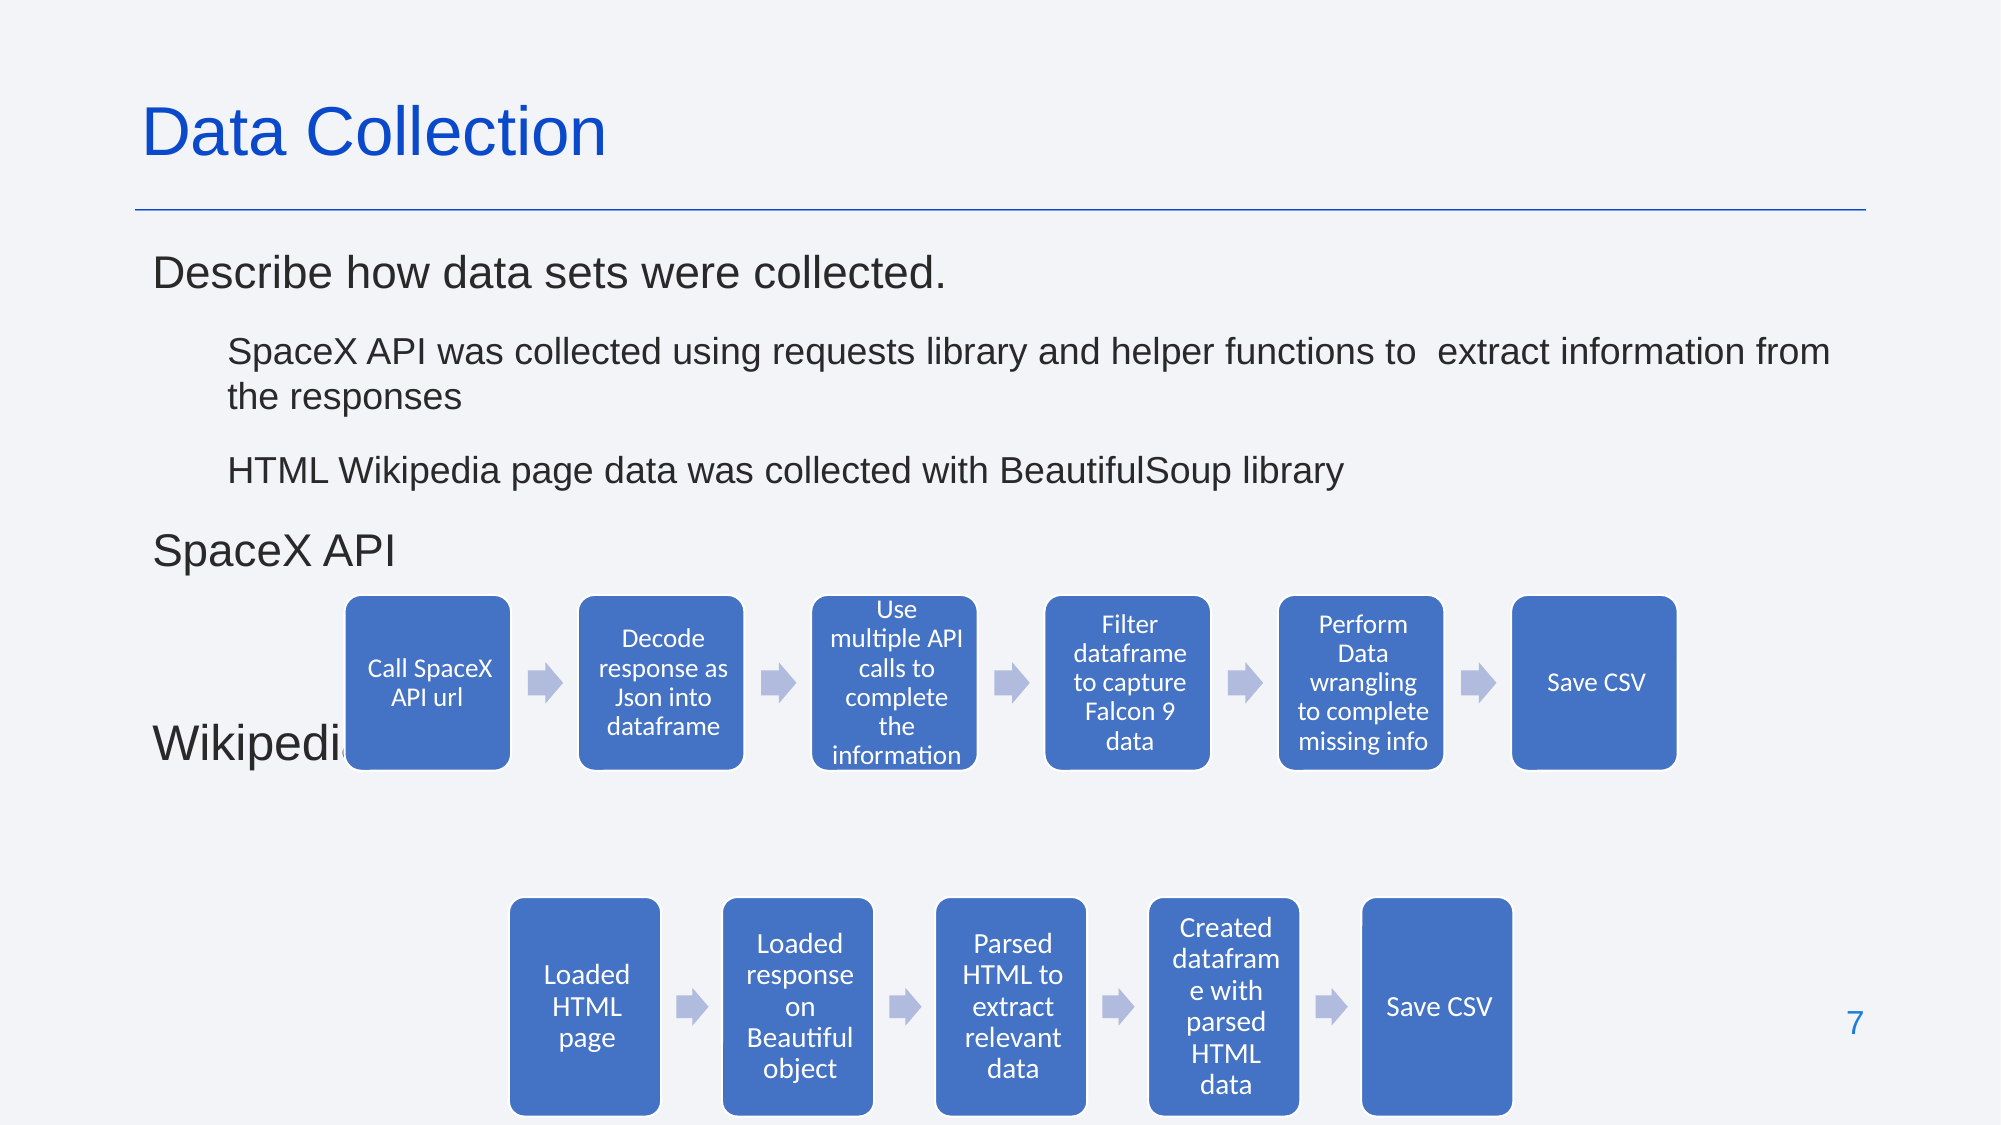

Data Collection
Describe how data sets were collected.
SpaceX API was collected using requests library and helper functions to  extract information from the responses
HTML Wikipedia page data was collected with BeautifulSoup library
SpaceX API

Wikipedia Page

Call SpaceX API url

Decode response as Json into dataframe

Use multiple API calls to complete the information

Filter dataframe to capture Falcon 9 data

Perform Data wrangling to complete missing info

Save CSV
Loaded HTML page

Loaded response on Beautiful object

Parsed HTML to extract relevant data

Created dataframe with parsed HTML data

Save CSV
7